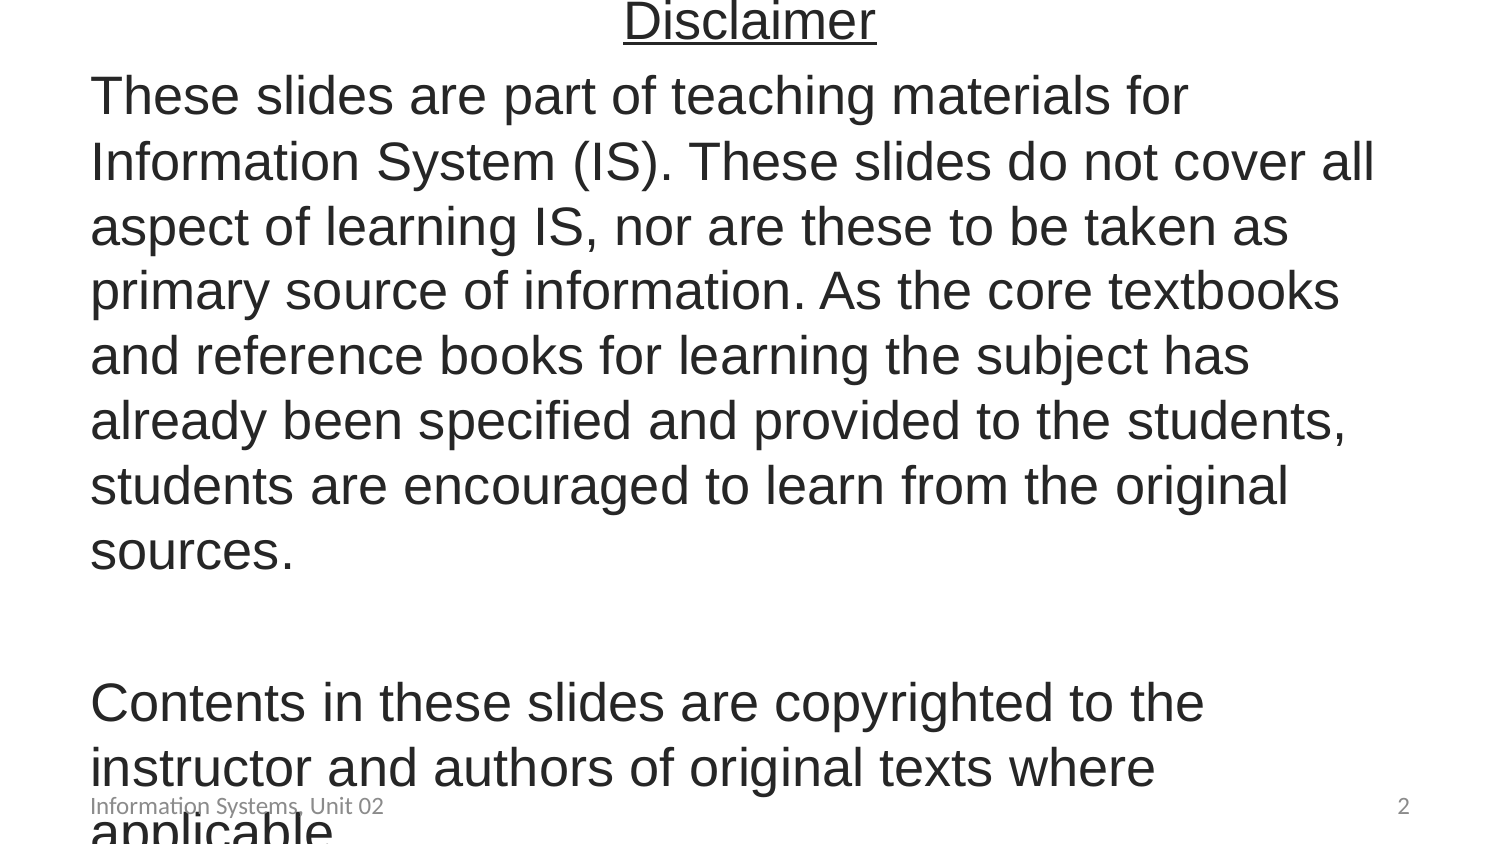

Disclaimer
These slides are part of teaching materials for Information System (IS). These slides do not cover all aspect of learning IS, nor are these to be taken as primary source of information. As the core textbooks and reference books for learning the subject has already been specified and provided to the students, students are encouraged to learn from the original sources.

Contents in these slides are copyrighted to the instructor and authors of original texts where applicable.
Information Systems, Unit 02
2